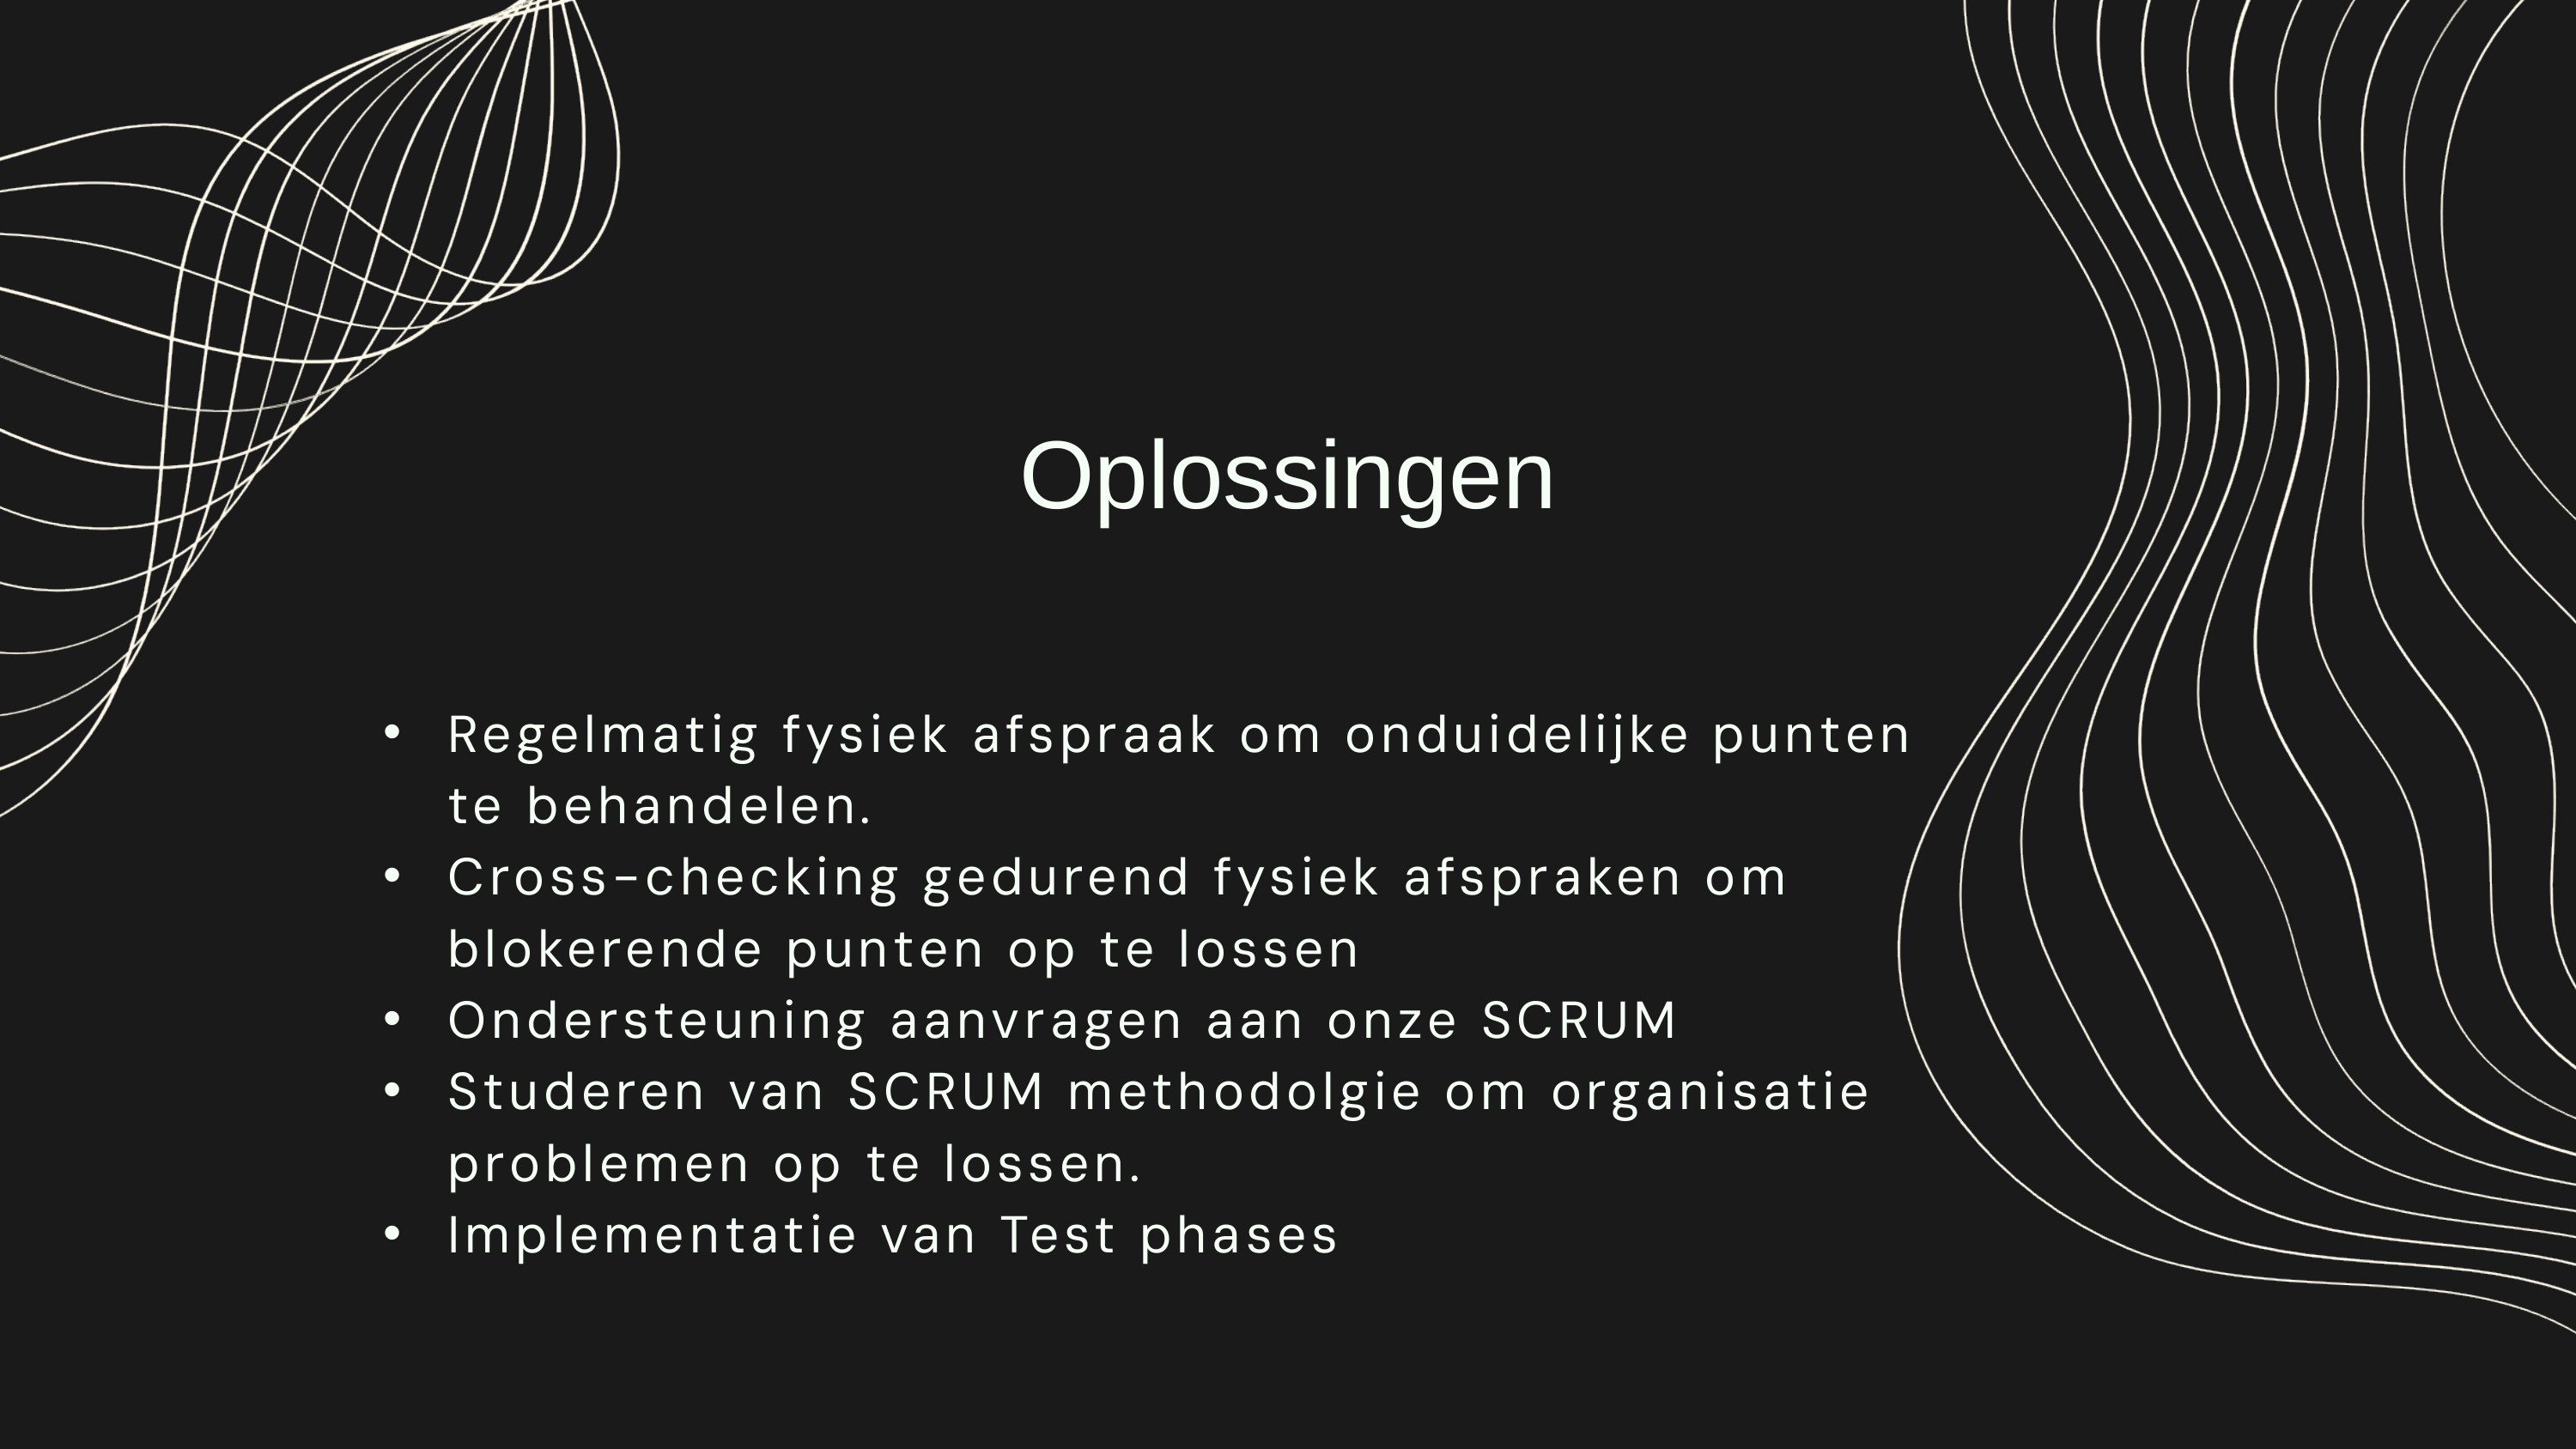

Oplossingen
Regelmatig fysiek afspraak om onduidelijke punten te behandelen.
Cross-checking gedurend fysiek afspraken om blokerende punten op te lossen
Ondersteuning aanvragen aan onze SCRUM
Studeren van SCRUM methodolgie om organisatie problemen op te lossen.
Implementatie van Test phases